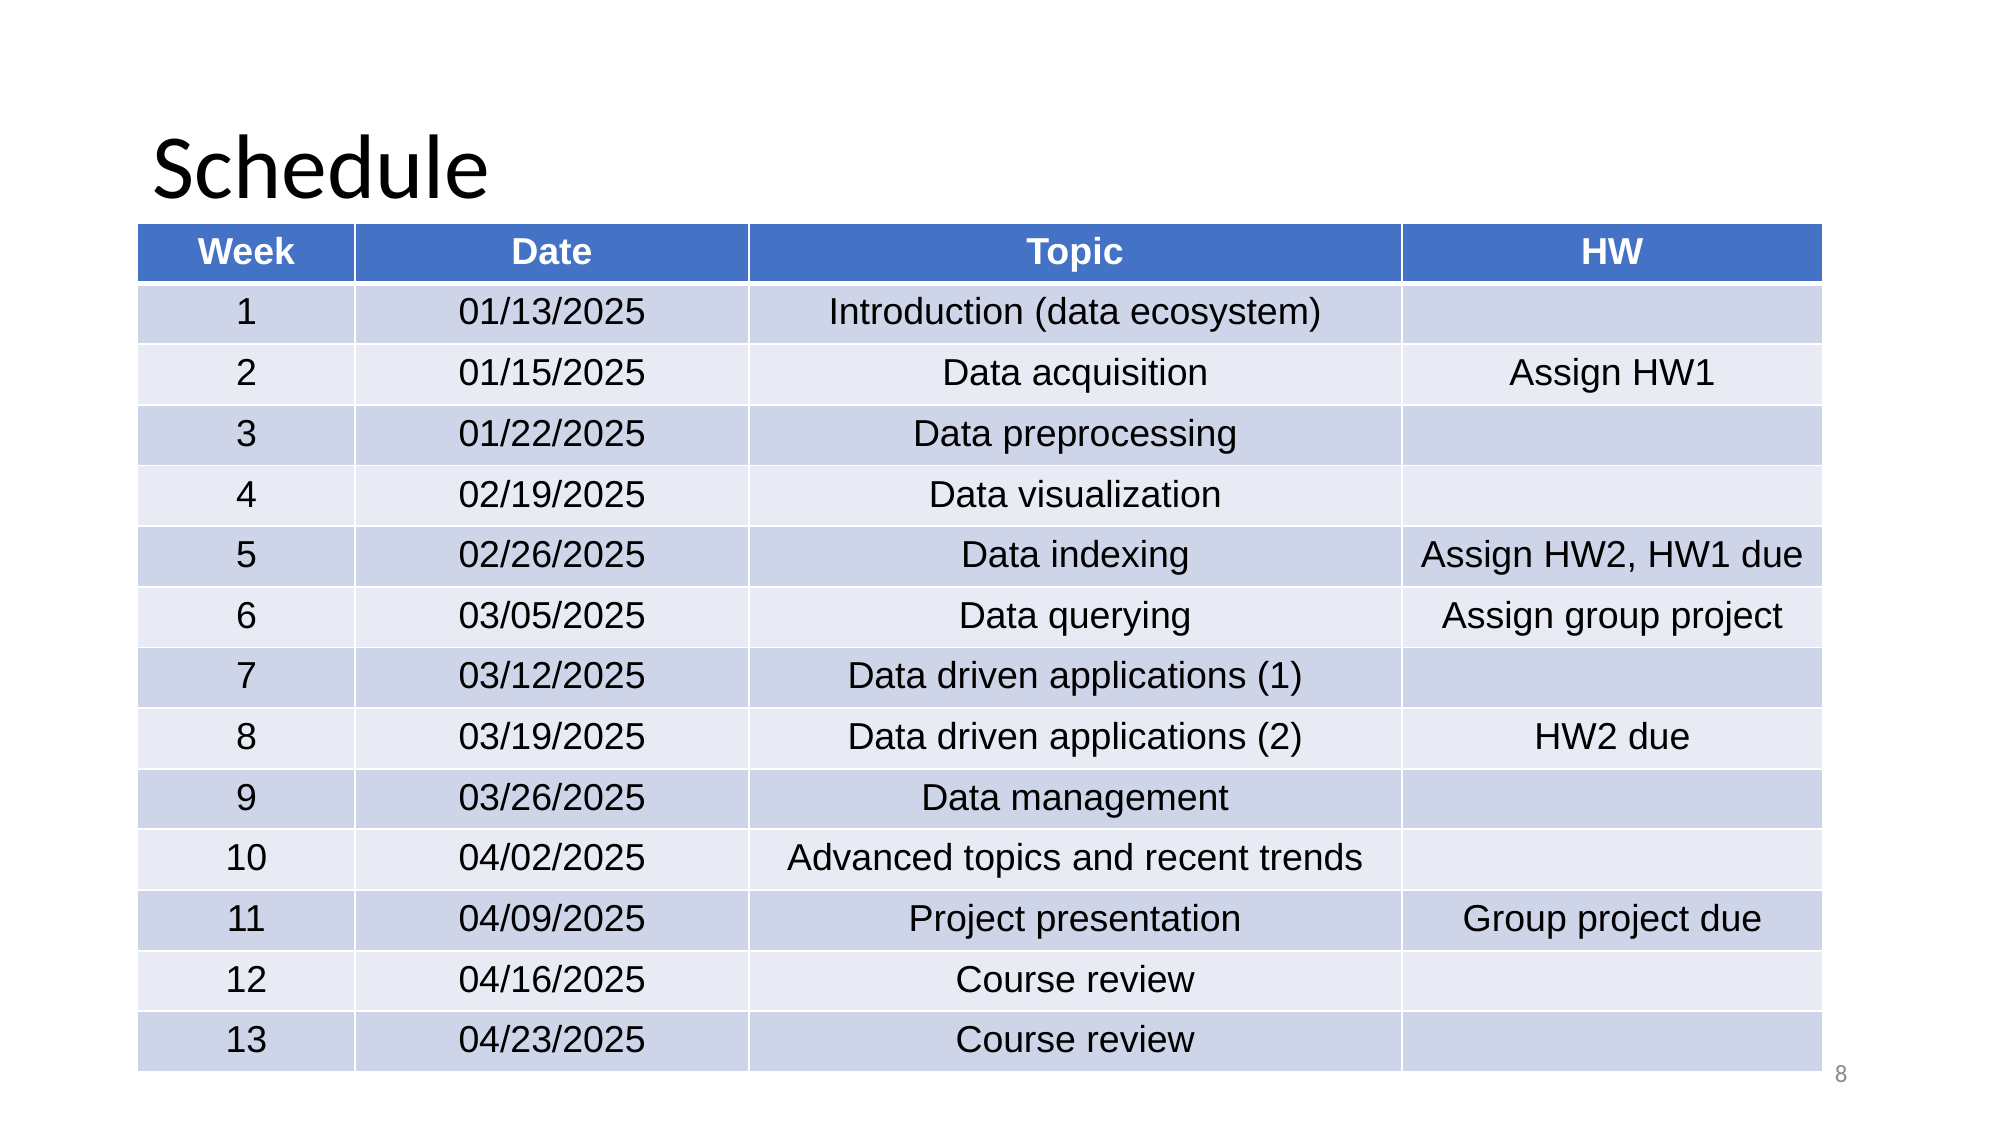

# Schedule
| Week | Date | Topic | HW |
| --- | --- | --- | --- |
| 1 | 01/13/2025 | Introduction (data ecosystem) |  |
| 2 | 01/15/2025 | Data acquisition | Assign HW1 |
| 3 | 01/22/2025 | Data preprocessing |  |
| 4 | 02/19/2025 | Data visualization |  |
| 5 | 02/26/2025 | Data indexing | Assign HW2, HW1 due |
| 6 | 03/05/2025 | Data querying | Assign group project |
| 7 | 03/12/2025 | Data driven applications (1) |  |
| 8 | 03/19/2025 | Data driven applications (2) | HW2 due |
| 9 | 03/26/2025 | Data management |  |
| 10 | 04/02/2025 | Advanced topics and recent trends |  |
| 11 | 04/09/2025 | Project presentation | Group project due |
| 12 | 04/16/2025 | Course review |  |
| 13 | 04/23/2025 | Course review |  |
8